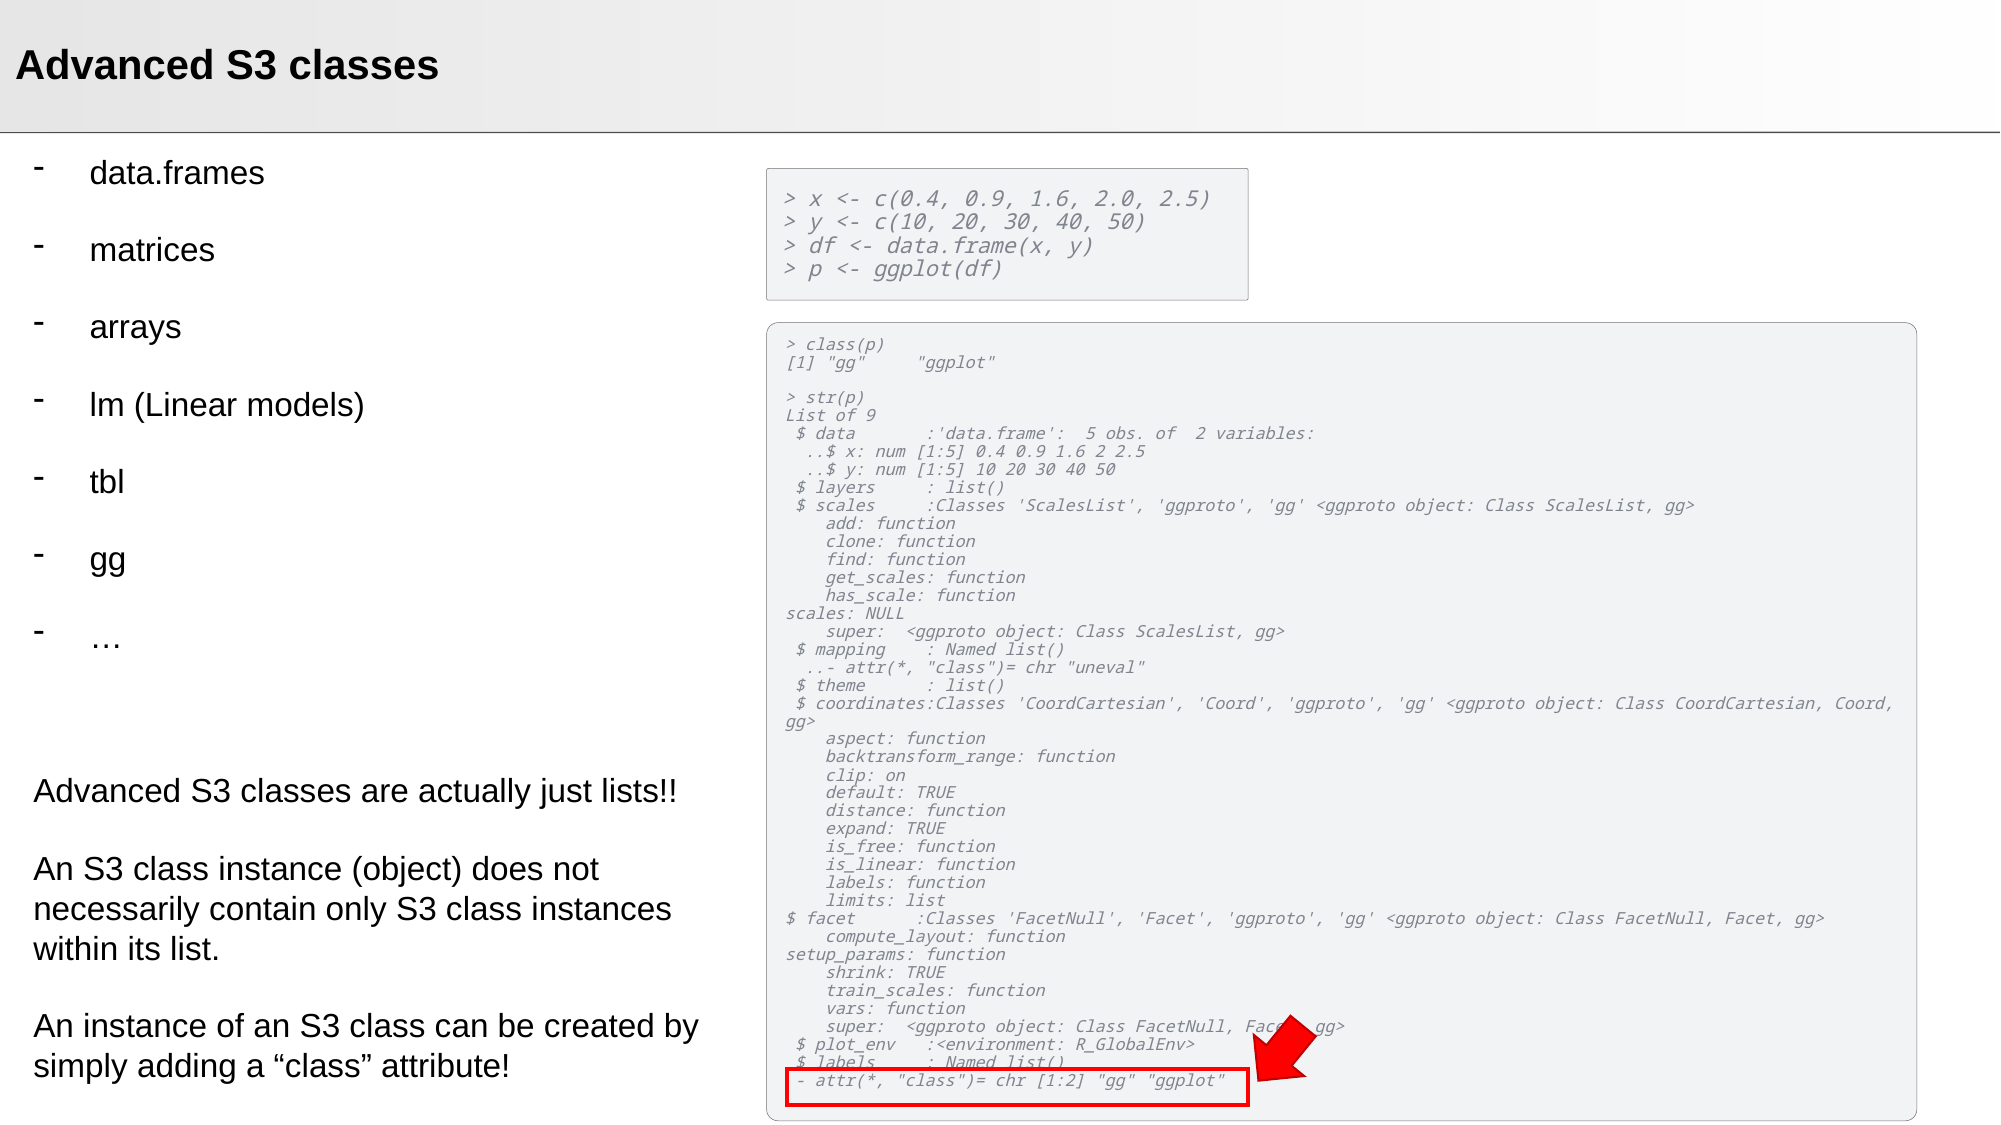

# Advanced S3 classes
data.frames
matrices
arrays
lm (Linear models)
tbl
gg
…

Advanced S3 classes are actually just lists!!
An S3 class instance (object) does not necessarily contain only S3 class instances within its list.
An instance of an S3 class can be created by simply adding a “class” attribute!
> x <- c(0.4, 0.9, 1.6, 2.0, 2.5)
> y <- c(10, 20, 30, 40, 50)
> df <- data.frame(x, y)
> p <- ggplot(df)
> class(p)
[1] "gg"     "ggplot"

> str(p)
List of 9
 $ data       :'data.frame':	5 obs. of  2 variables:
  ..$ x: num [1:5] 0.4 0.9 1.6 2 2.5
  ..$ y: num [1:5] 10 20 30 40 50
 $ layers     : list()
 $ scales     :Classes 'ScalesList', 'ggproto', 'gg' <ggproto object: Class ScalesList, gg>
    add: function
    clone: function
    find: function
    get_scales: function
    has_scale: function
scales: NULL
    super:  <ggproto object: Class ScalesList, gg>
 $ mapping    : Named list()
  ..- attr(*, "class")= chr "uneval"
 $ theme      : list()
 $ coordinates:Classes 'CoordCartesian', 'Coord', 'ggproto', 'gg' <ggproto object: Class CoordCartesian, Coord, gg>
    aspect: function
    backtransform_range: function
    clip: on
    default: TRUE
    distance: function
    expand: TRUE
    is_free: function
    is_linear: function
    labels: function
    limits: list
$ facet      :Classes 'FacetNull', 'Facet', 'ggproto', 'gg' <ggproto object: Class FacetNull, Facet, gg>
    compute_layout: function
setup_params: function
    shrink: TRUE
    train_scales: function
    vars: function
    super:  <ggproto object: Class FacetNull, Facet, gg>
 $ plot_env   :<environment: R_GlobalEnv>
 $ labels     : Named list()
 - attr(*, "class")= chr [1:2] "gg" "ggplot"